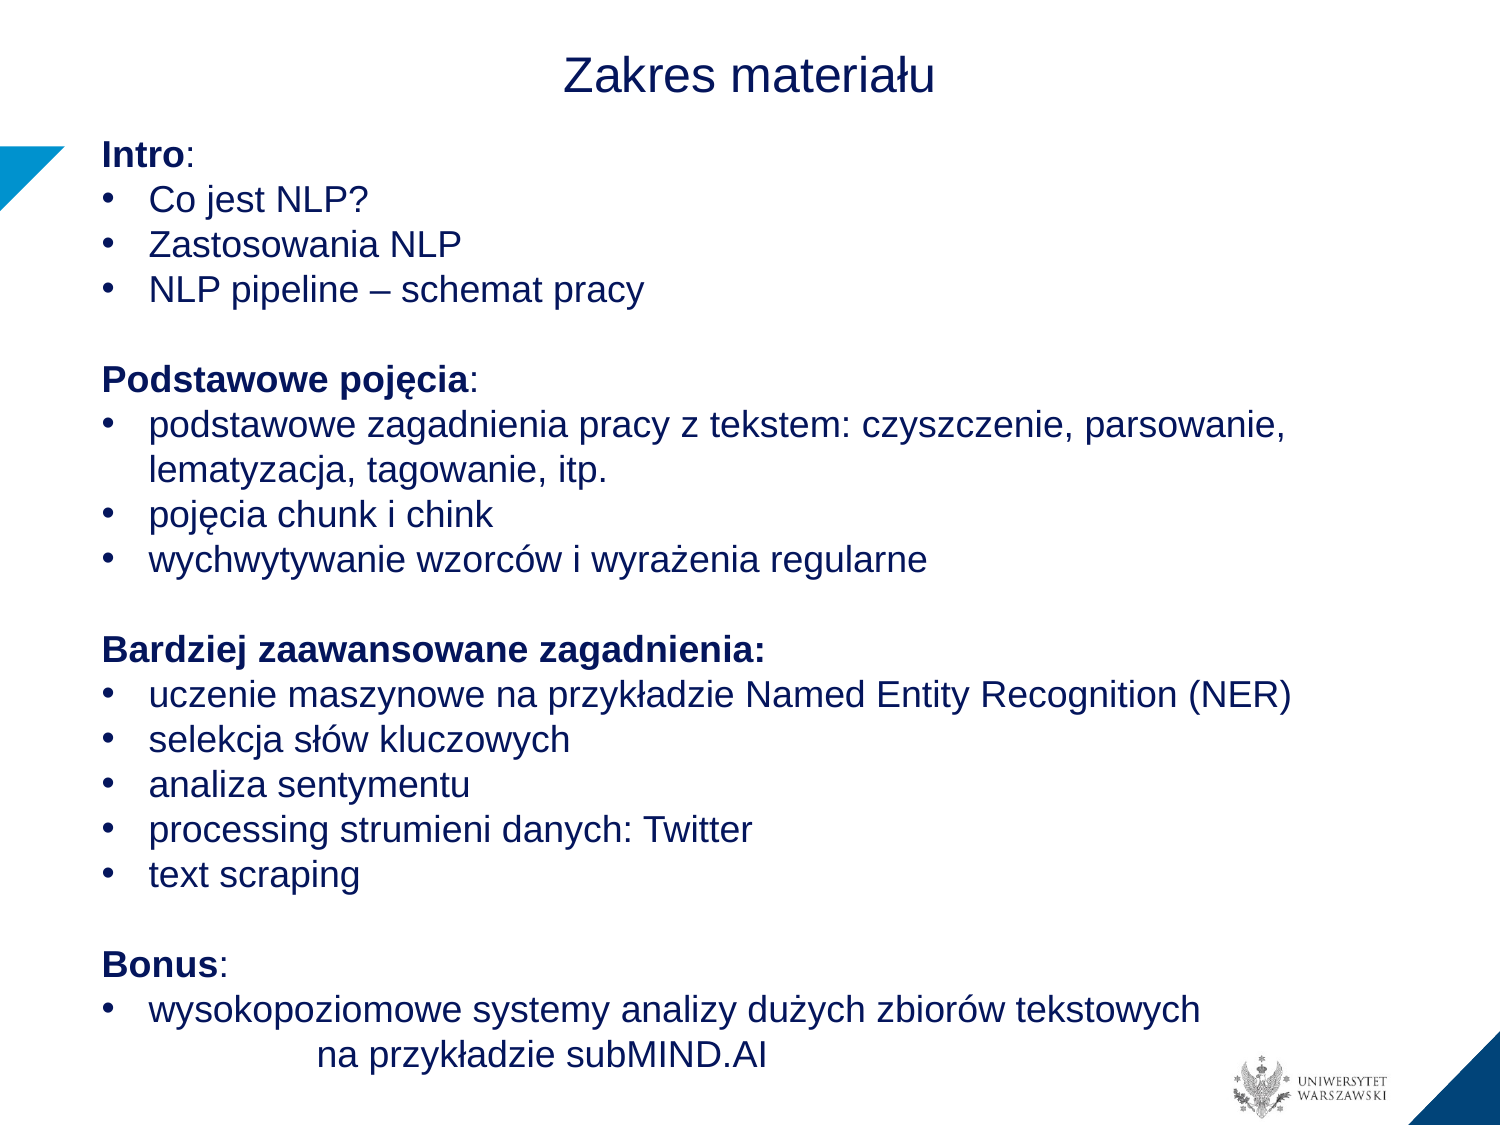

Zakres materiału
Intro:
Co jest NLP?
Zastosowania NLP
NLP pipeline – schemat pracy

Podstawowe pojęcia:
podstawowe zagadnienia pracy z tekstem: czyszczenie, parsowanie, lematyzacja, tagowanie, itp.
pojęcia chunk i chink
wychwytywanie wzorców i wyrażenia regularne

Bardziej zaawansowane zagadnienia:
uczenie maszynowe na przykładzie Named Entity Recognition (NER)
selekcja słów kluczowych
analiza sentymentu
processing strumieni danych: Twitter
text scraping

Bonus:
wysokopoziomowe systemy analizy dużych zbiorów tekstowych                                    na przykładzie subMIND.AI